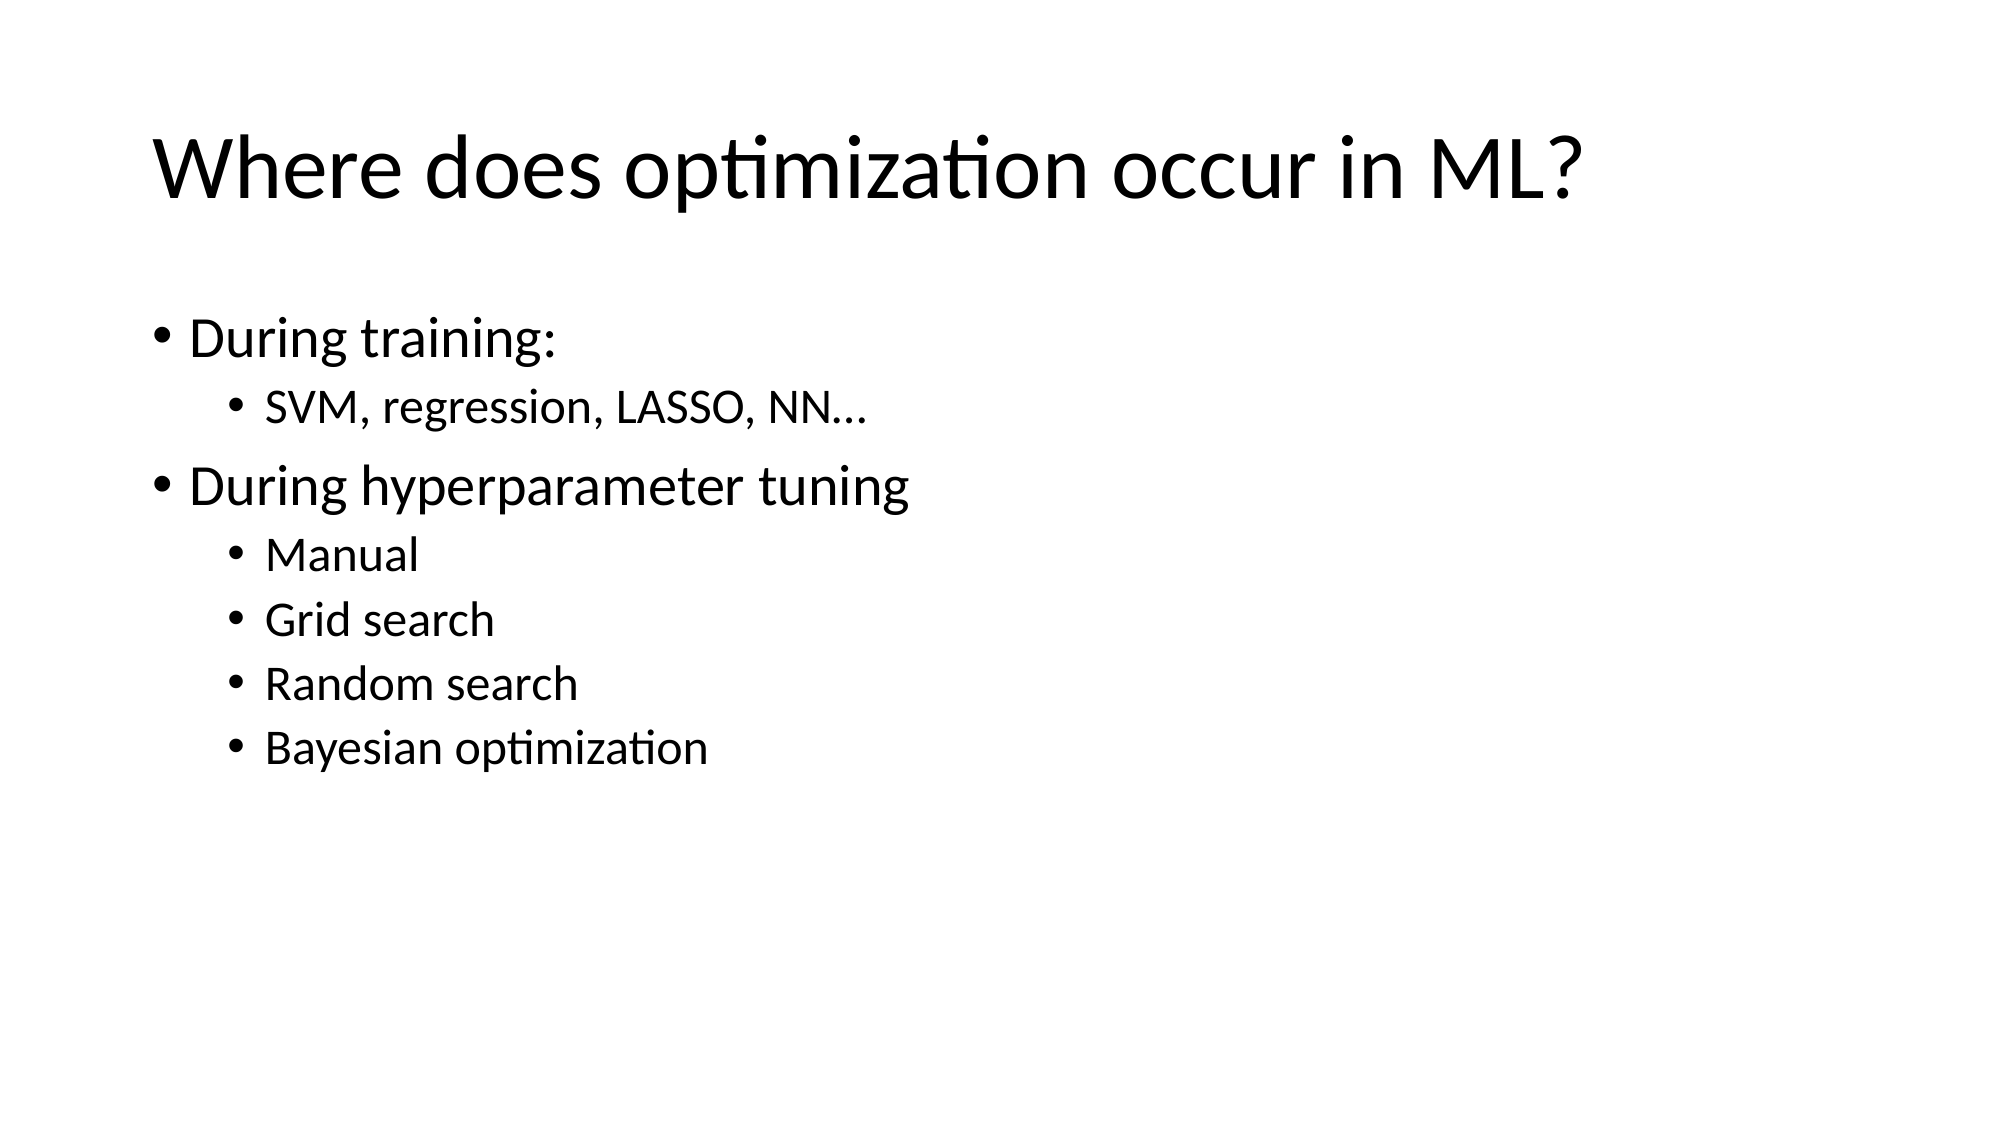

# Where does optimization occur in ML?
During training:
SVM, regression, LASSO, NN…
During hyperparameter tuning
Manual
Grid search
Random search
Bayesian optimization